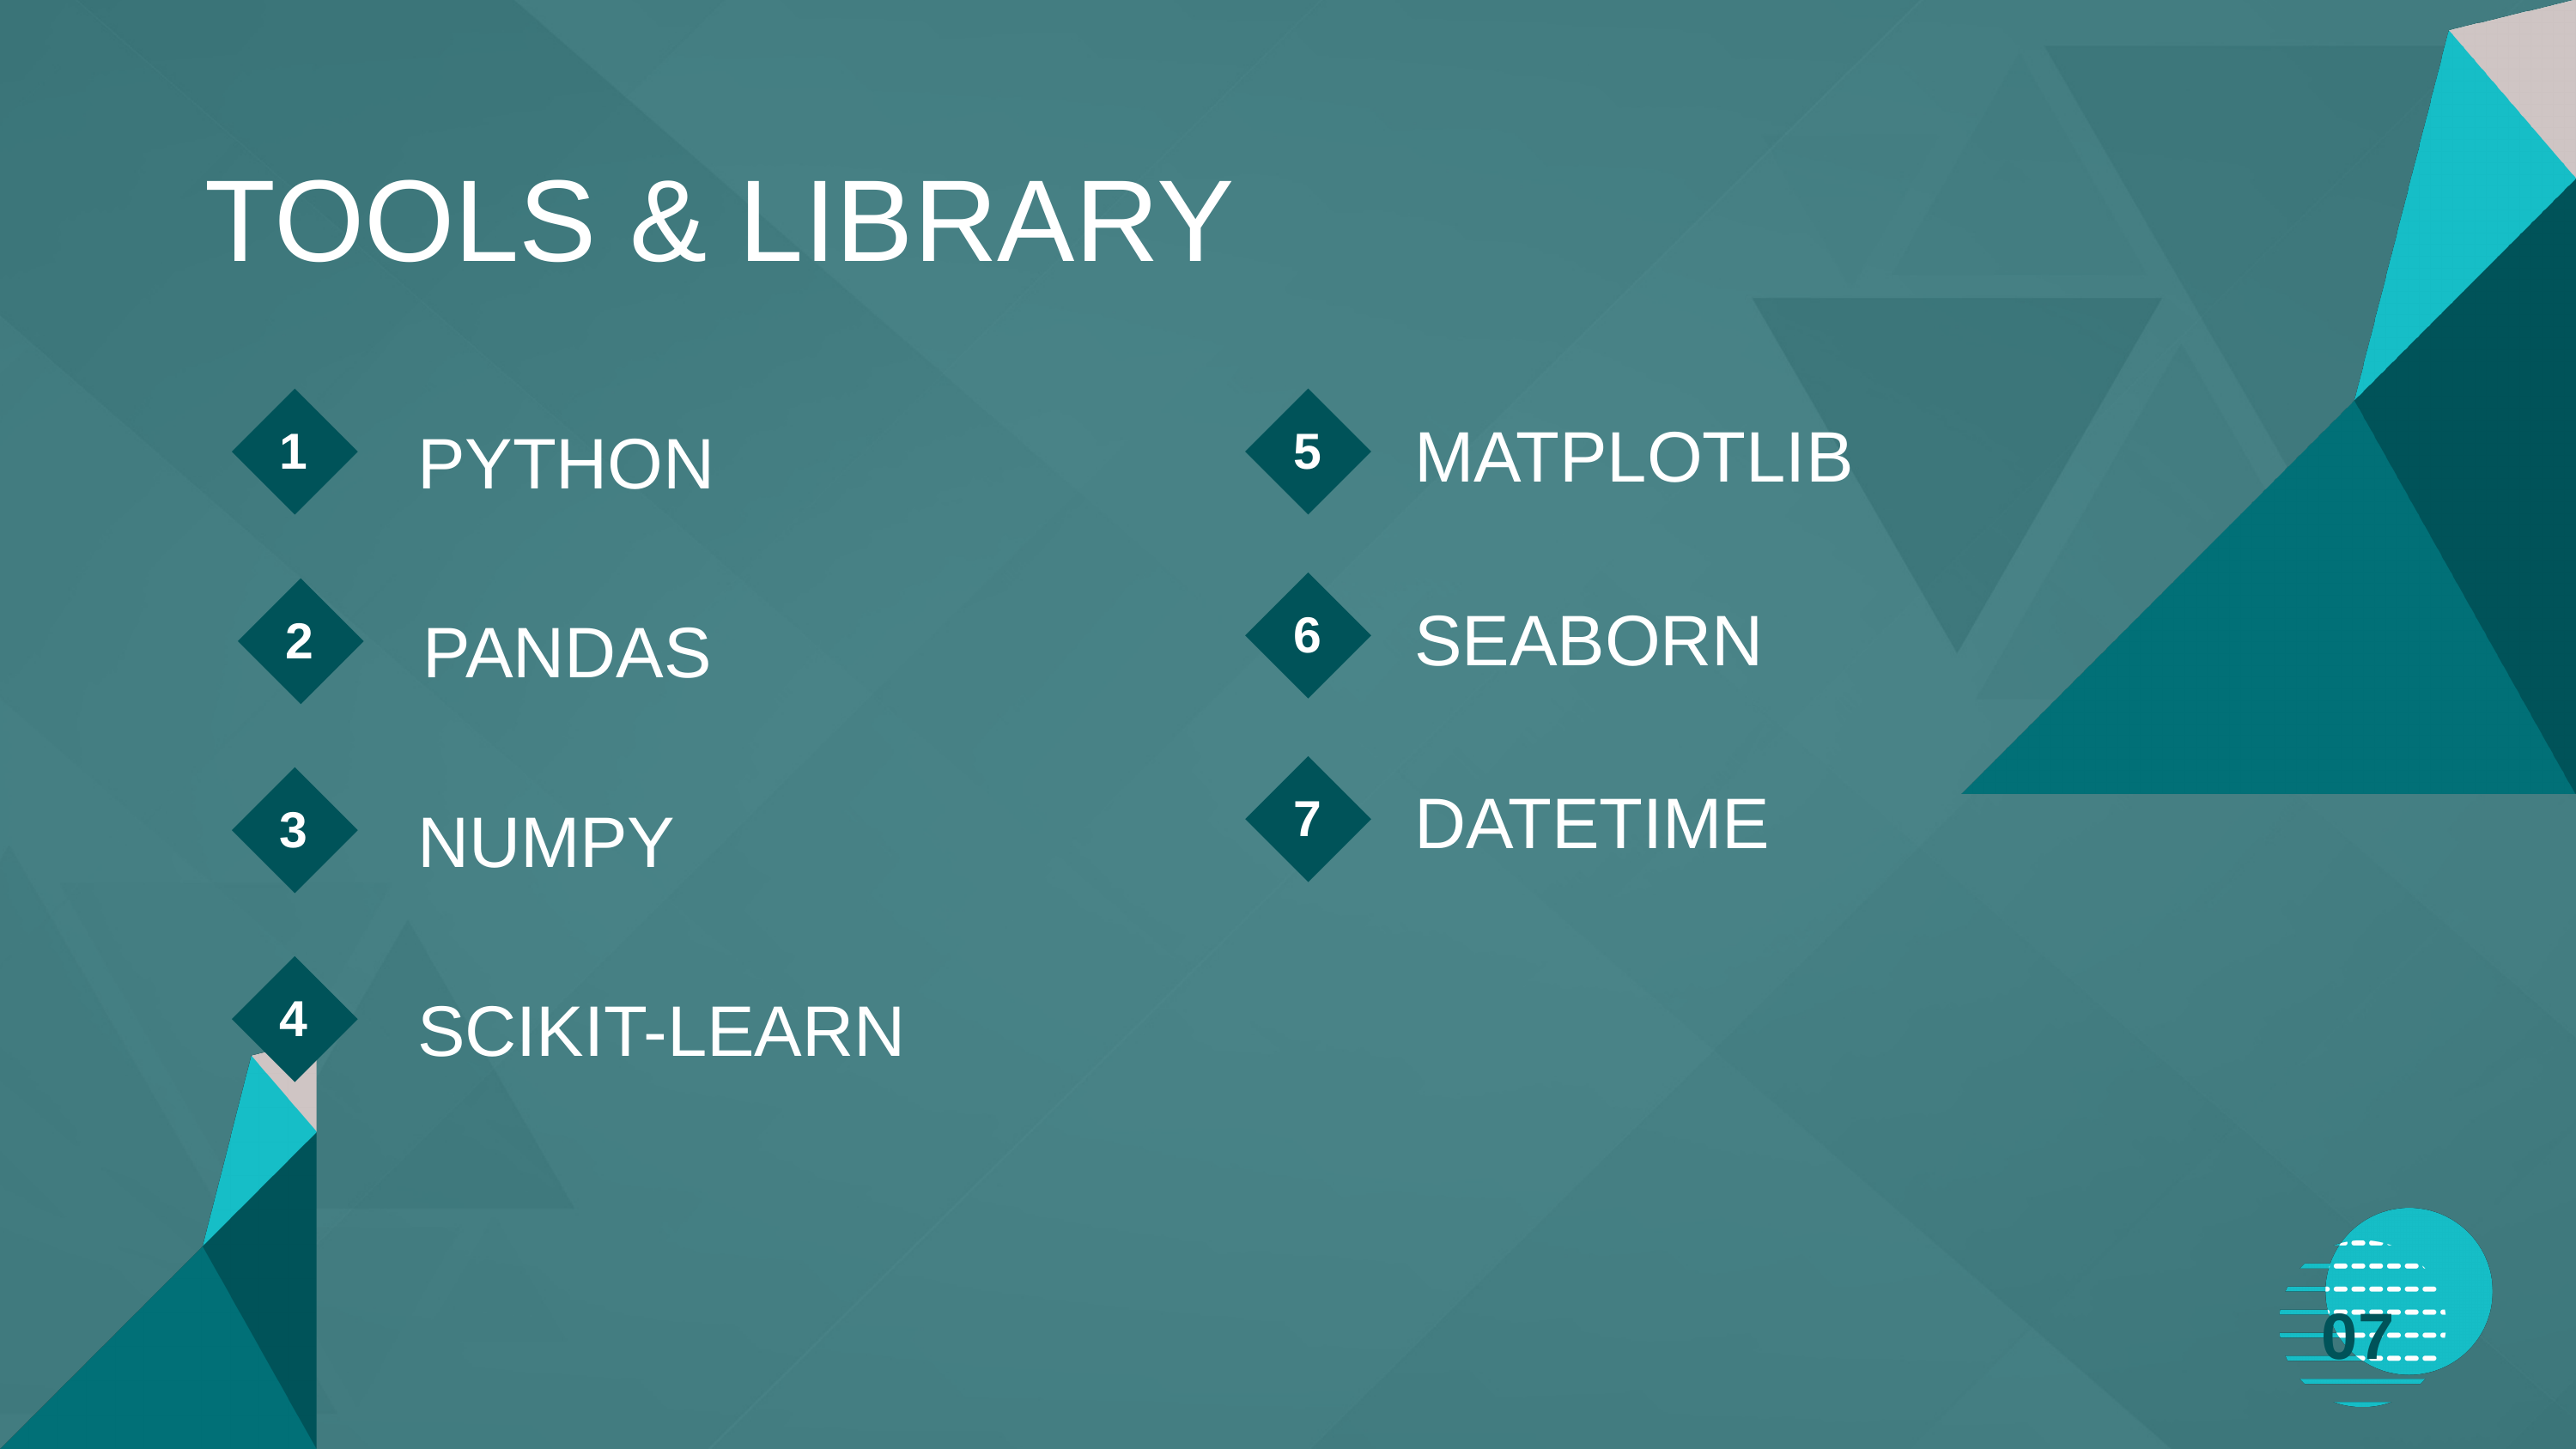

TOOLS & LIBRARY

MATPLOTLIB
1
5
PYTHON

SEABORN
6
2
PANDAS

DATETIME
7
3
NUMPY

4
SCIKIT-LEARN

07